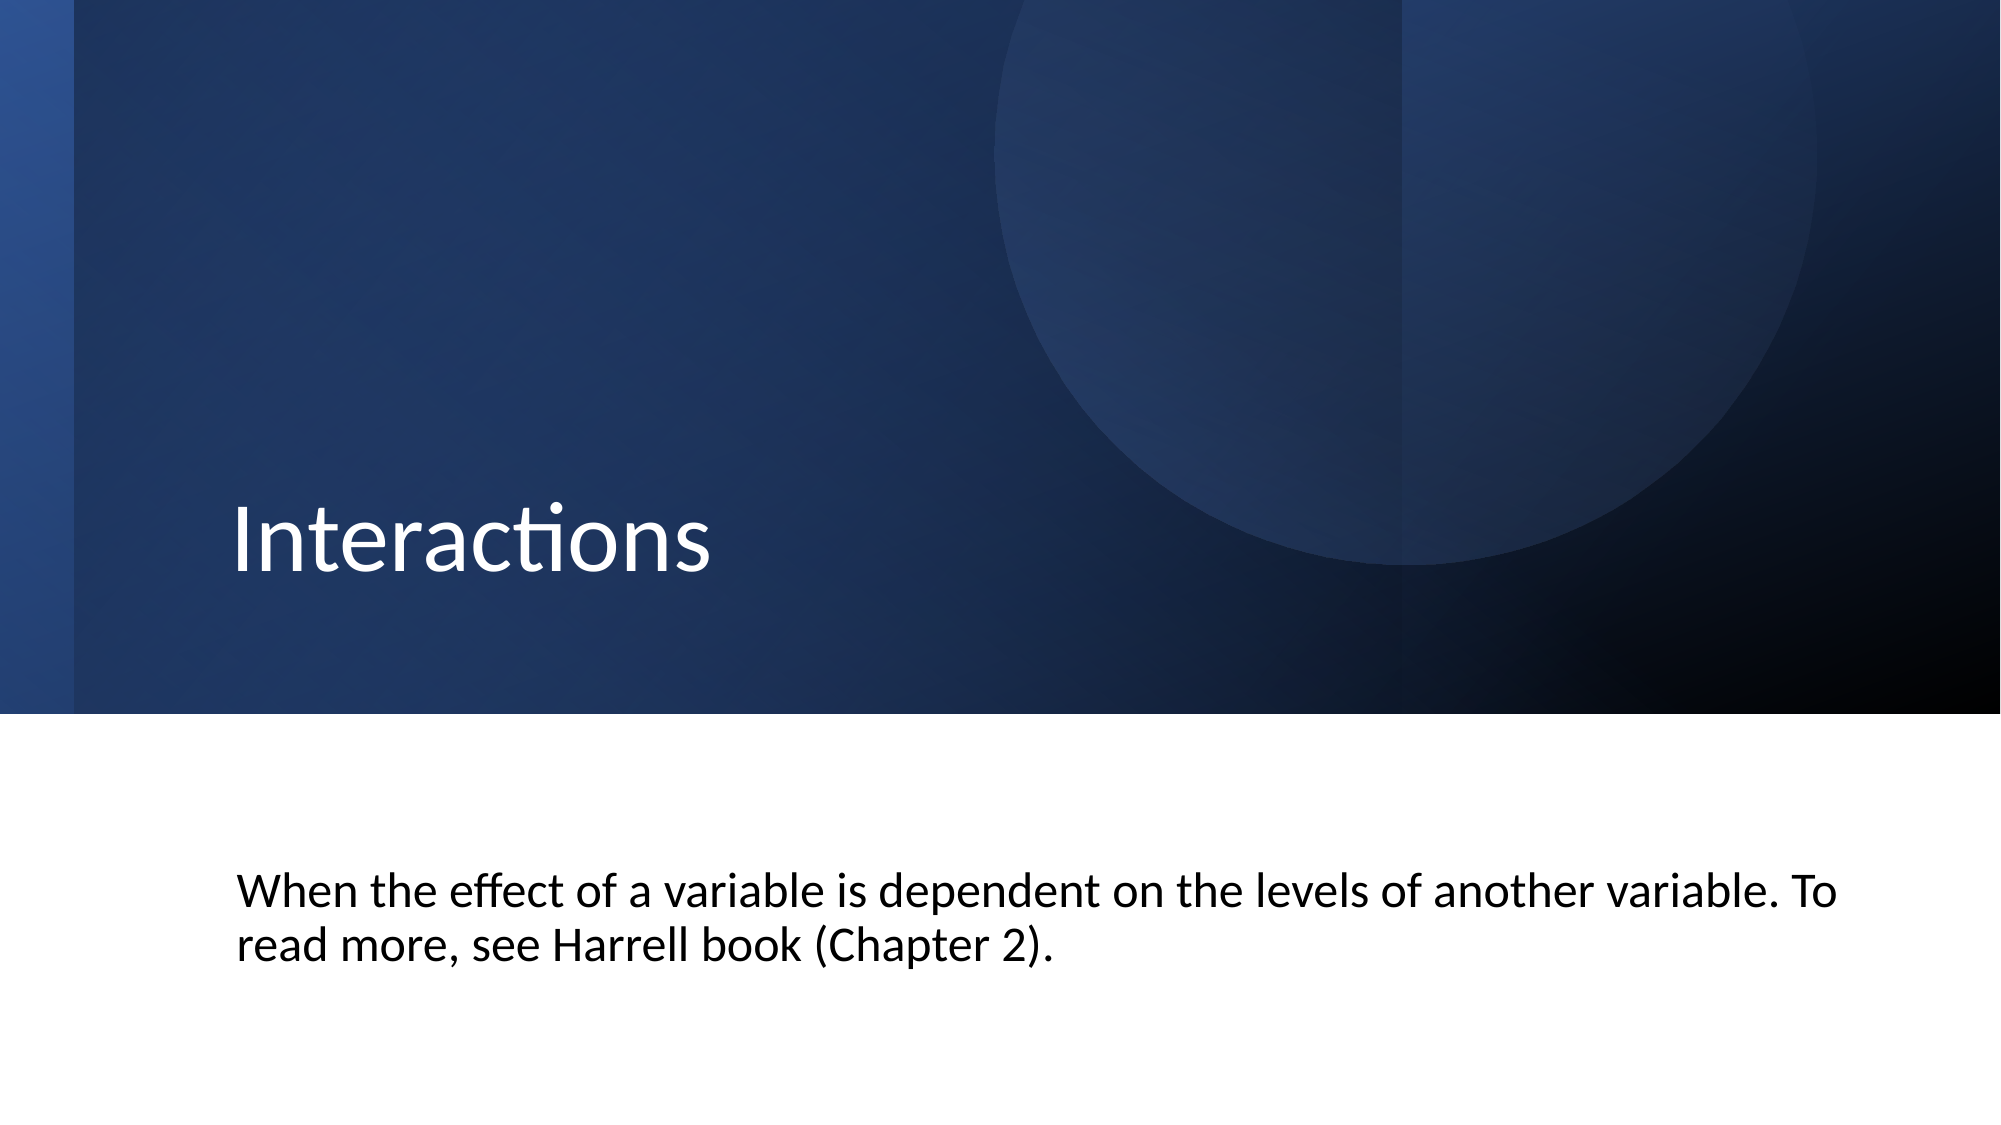

# Interactions
When the effect of a variable is dependent on the levels of another variable. To read more, see Harrell book (Chapter 2).
70